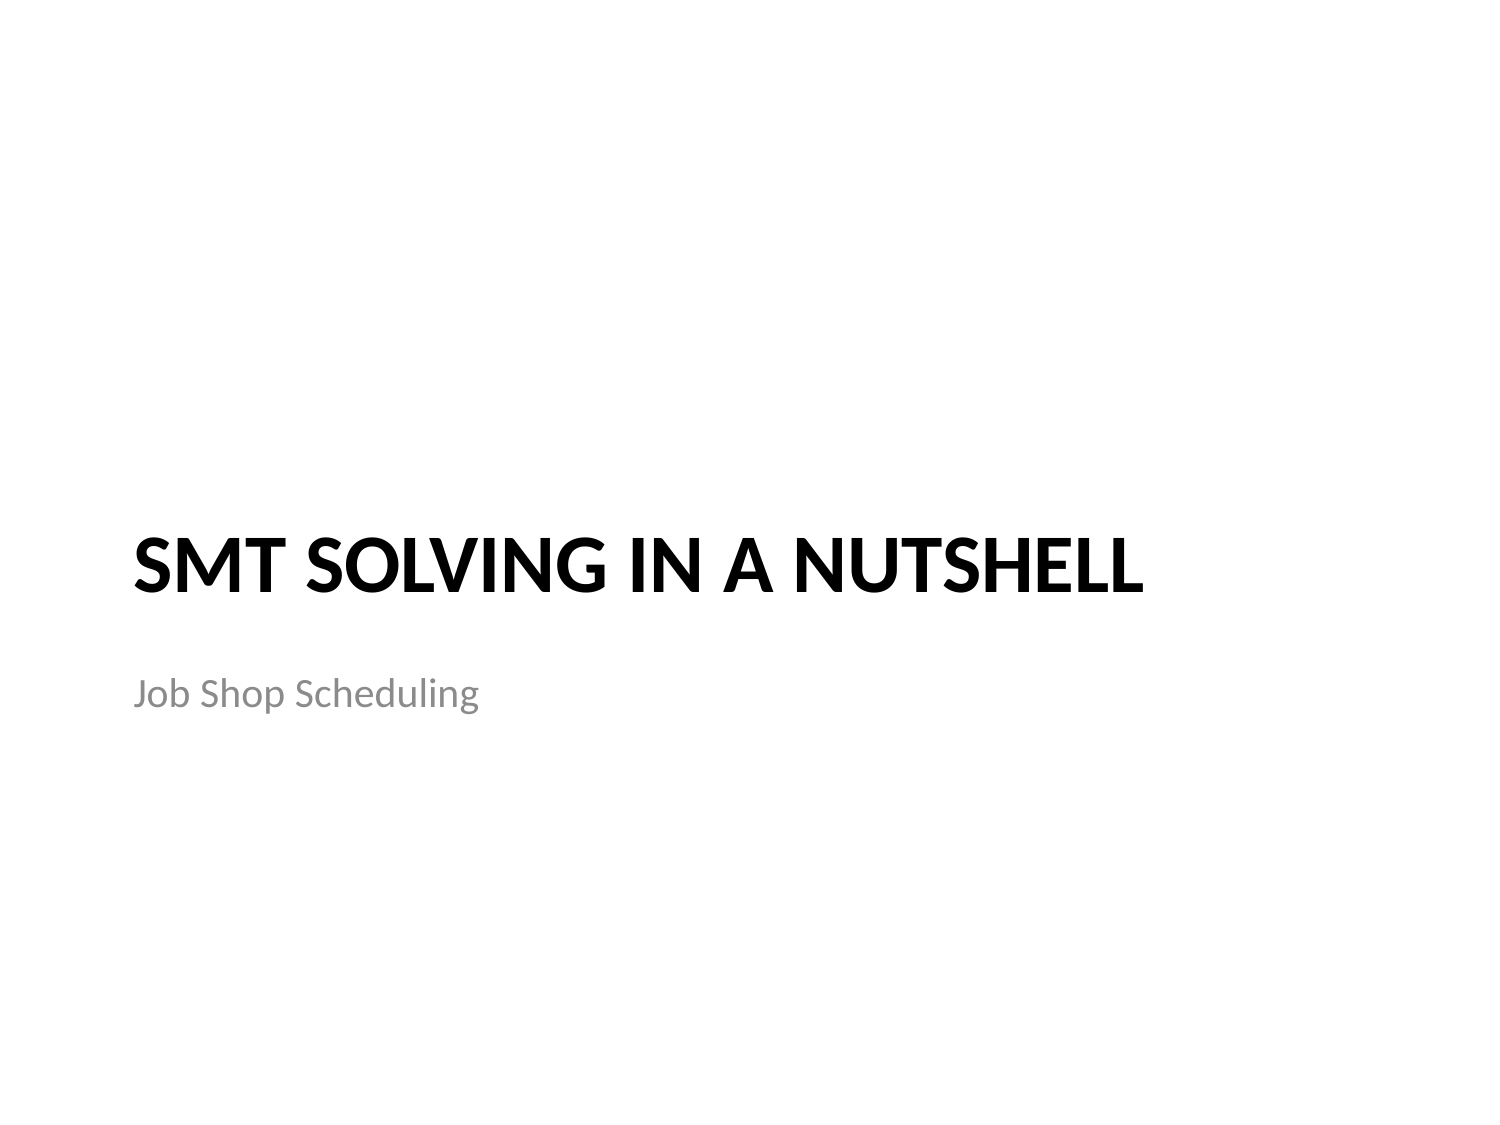

Job Shop Scheduling
# SMT Solving in a nutshell